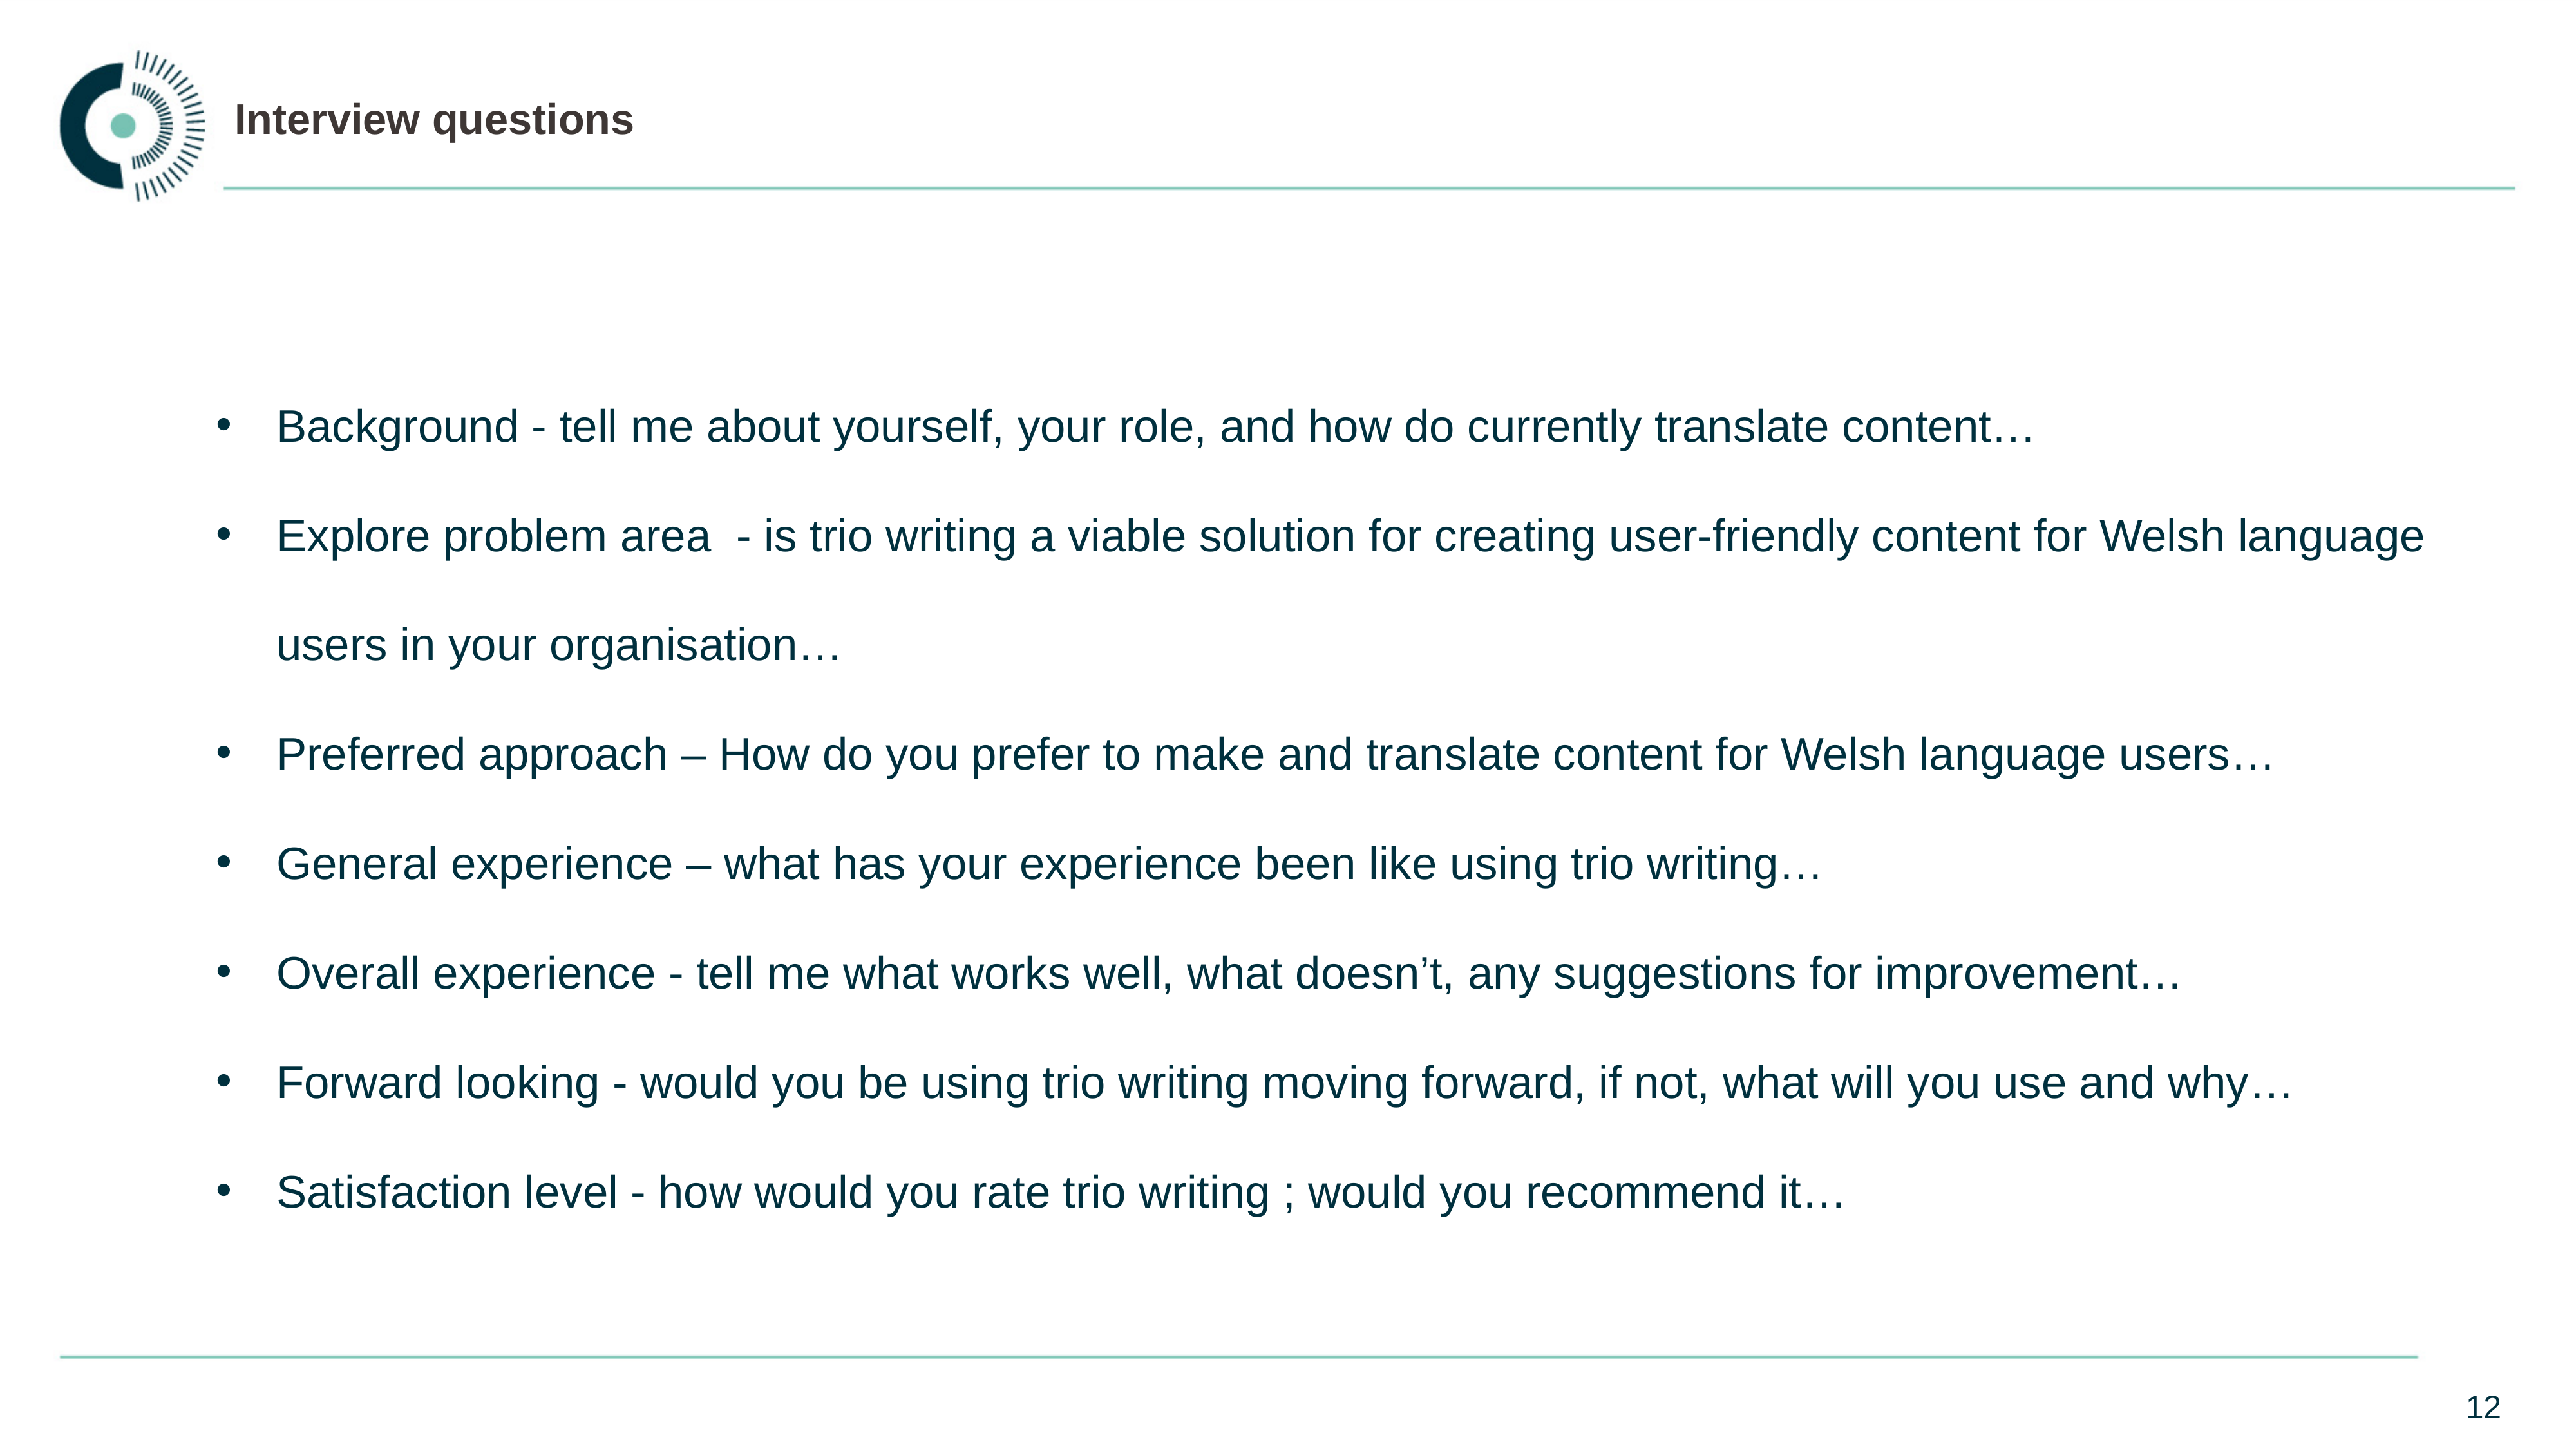

# Interview questions
Background - tell me about yourself, your role, and how do currently translate content…
Explore problem area  - is trio writing a viable solution for creating user-friendly content for Welsh language users in your organisation…
Preferred approach – How do you prefer to make and translate content for Welsh language users…
General experience – what has your experience been like using trio writing…
Overall experience - tell me what works well, what doesn’t, any suggestions for improvement…
Forward looking - would you be using trio writing moving forward, if not, what will you use and why…
Satisfaction level - how would you rate trio writing ; would you recommend it…

12